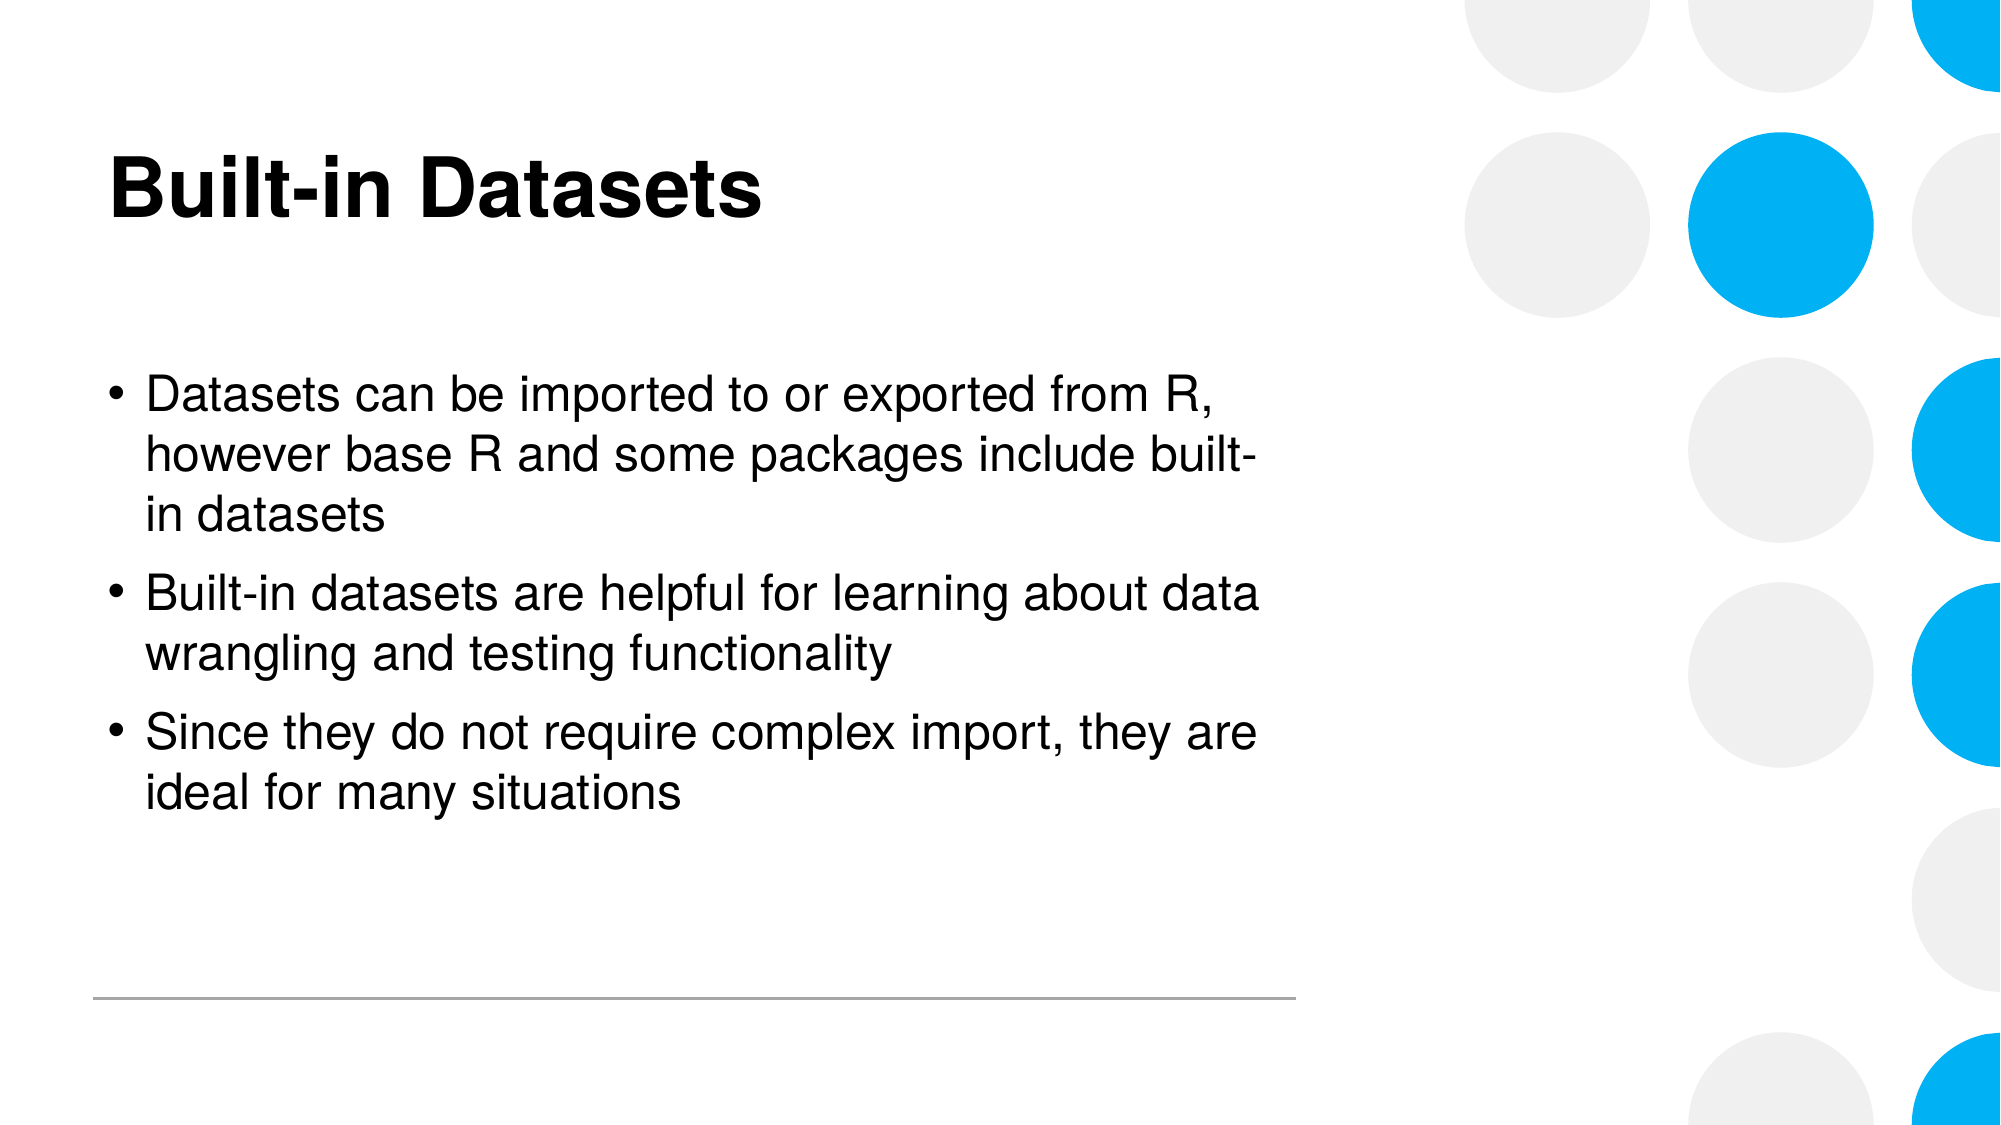

# Built-in Datasets
Datasets can be imported to or exported from R, however base R and some packages include built-in datasets
Built-in datasets are helpful for learning about data wrangling and testing functionality
Since they do not require complex import, they are ideal for many situations